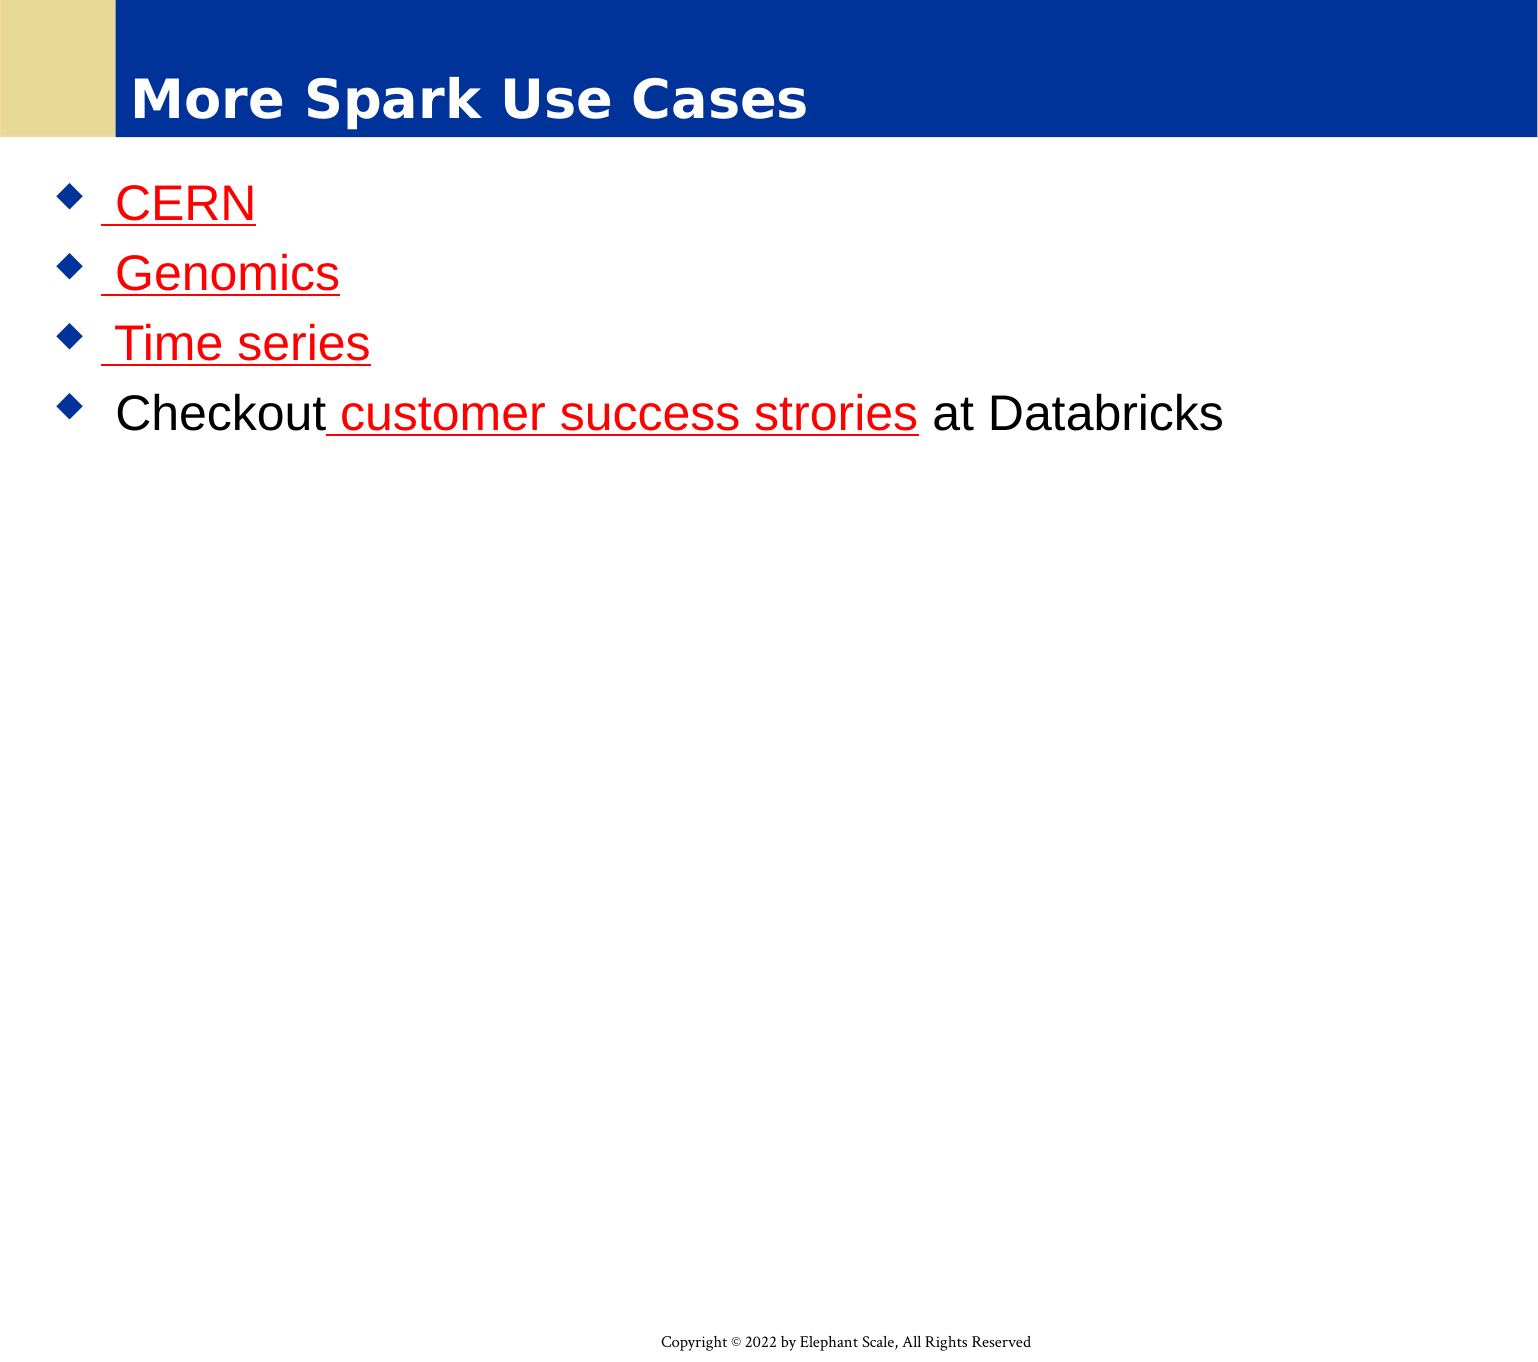

# More Spark Use Cases
 CERN
 Genomics
 Time series
 Checkout customer success strories at Databricks
Copyright © 2022 by Elephant Scale, All Rights Reserved